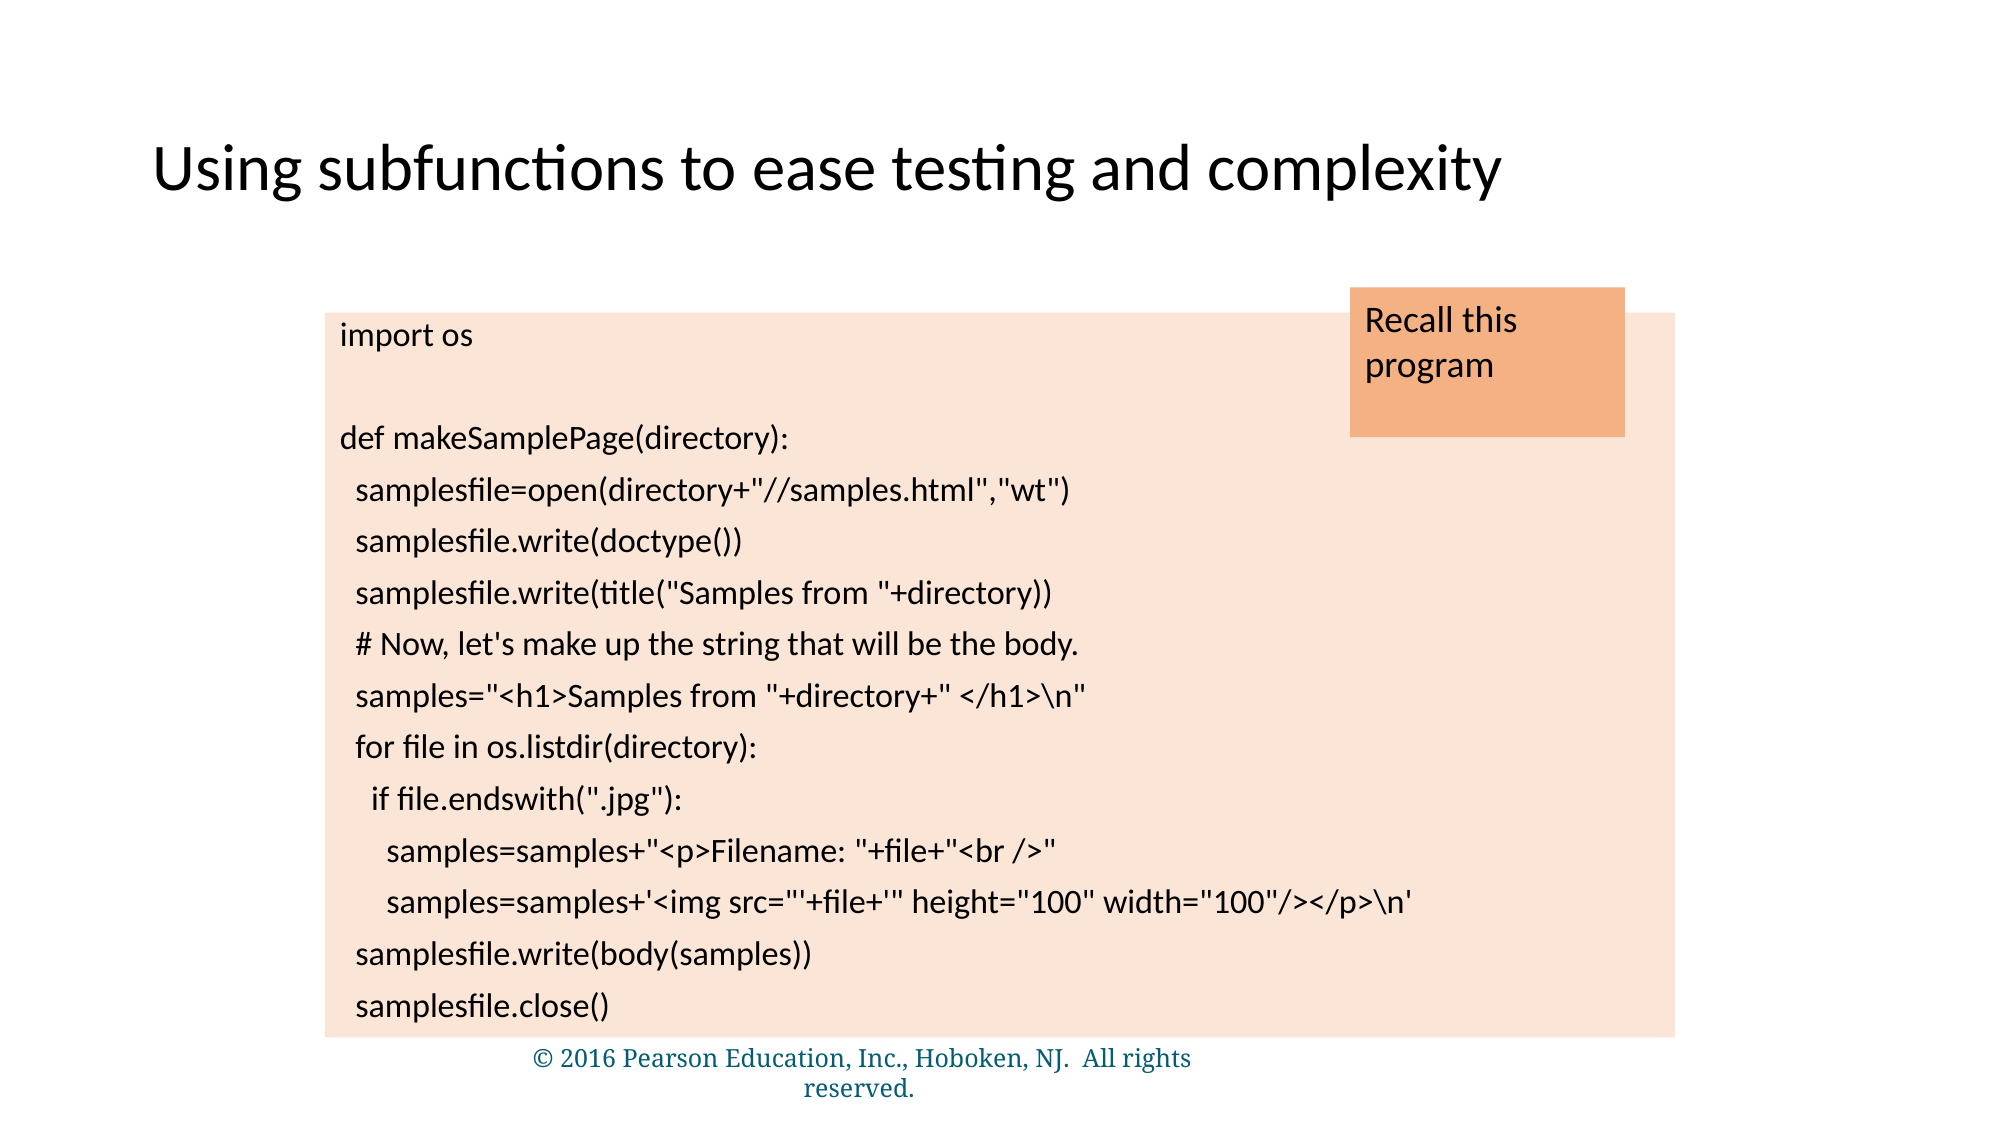

# Using subfunctions to ease testing and complexity
Recall this program

import os

def makeSamplePage(directory):
  samplesfile=open(directory+"//samples.html","wt")
  samplesfile.write(doctype())
  samplesfile.write(title("Samples from "+directory))
  # Now, let's make up the string that will be the body.
  samples="<h1>Samples from "+directory+" </h1>\n"
  for file in os.listdir(directory):
    if file.endswith(".jpg"):
      samples=samples+"<p>Filename: "+file+"<br />"
      samples=samples+'<img src="'+file+'" height="100" width="100"/></p>\n'
  samplesfile.write(body(samples))
  samplesfile.close()
© 2016 Pearson Education, Inc., Hoboken, NJ.  All rights reserved.